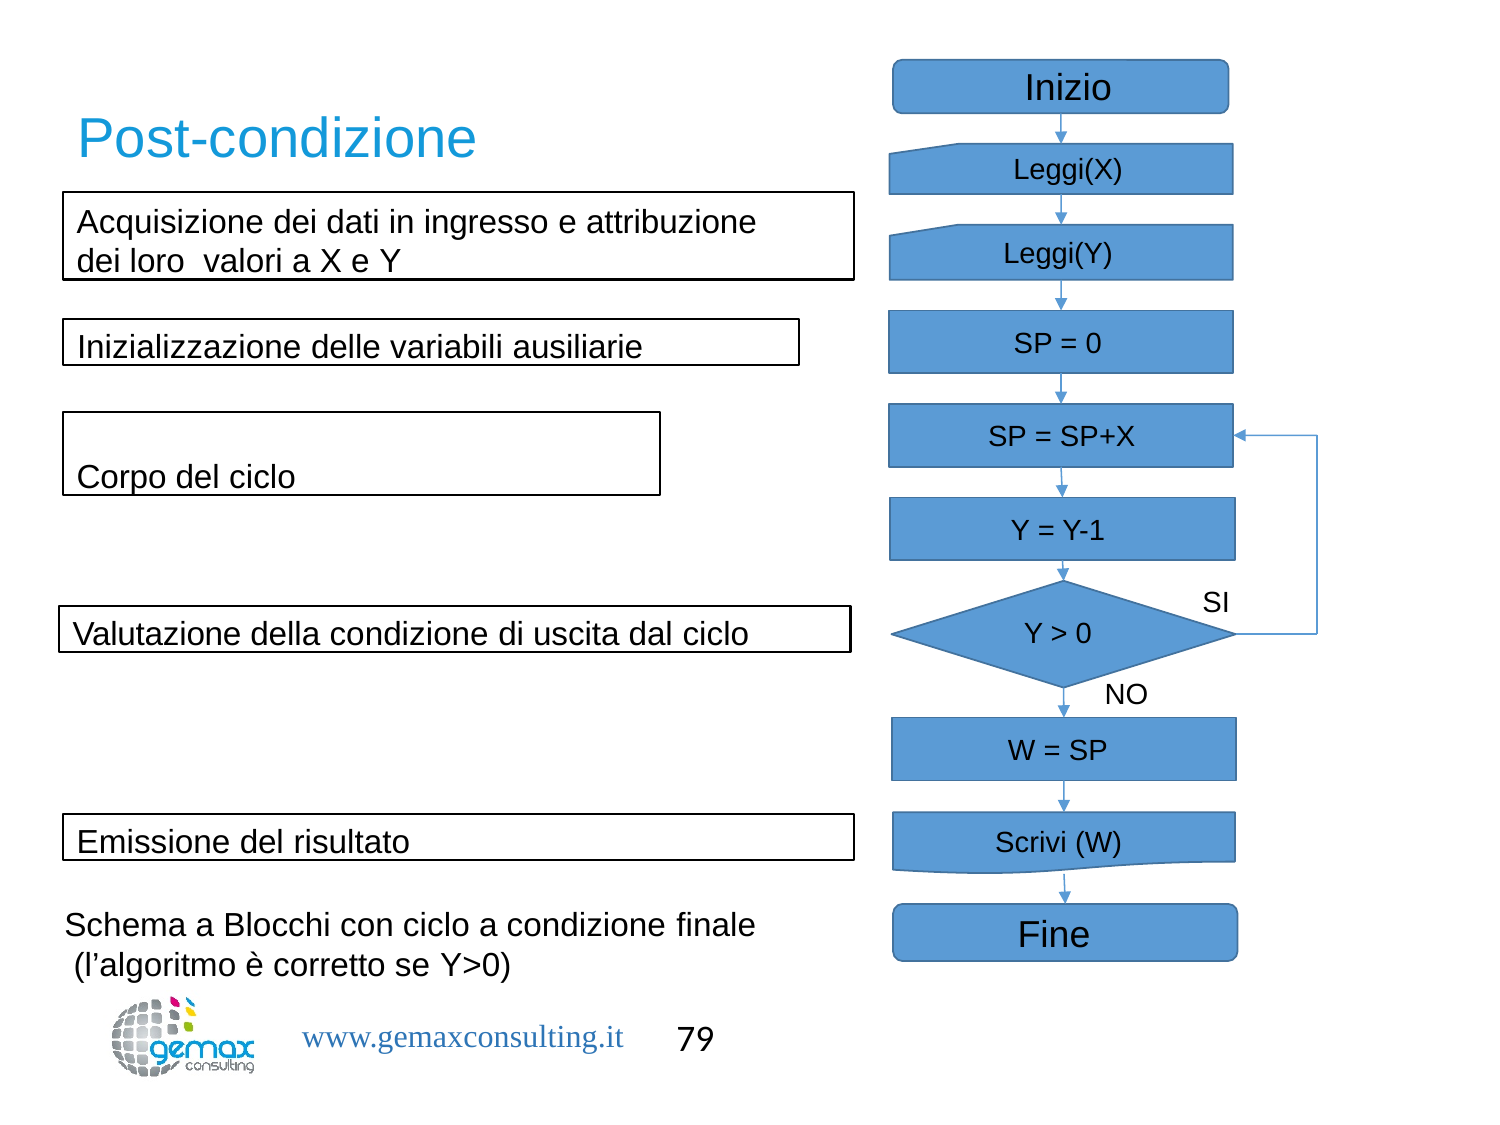

# Post-condizione

Inizio

Leggi(X)
Acquisizione dei dati in ingresso e attribuzione dei loro  valori a X e Y

Leggi(Y)

Inizializzazione delle variabili ausiliarie
SP = 0

Corpo del ciclo
SP = SP+X

Y = Y-1

SI
Valutazione della condizione di uscita dal ciclo
Y > 0
NO

W = SP

Emissione del risultato
Scrivi (W)
Schema a Blocchi con ciclo a condizione finale  (l’algoritmo è corretto se Y>0)

Fine
79